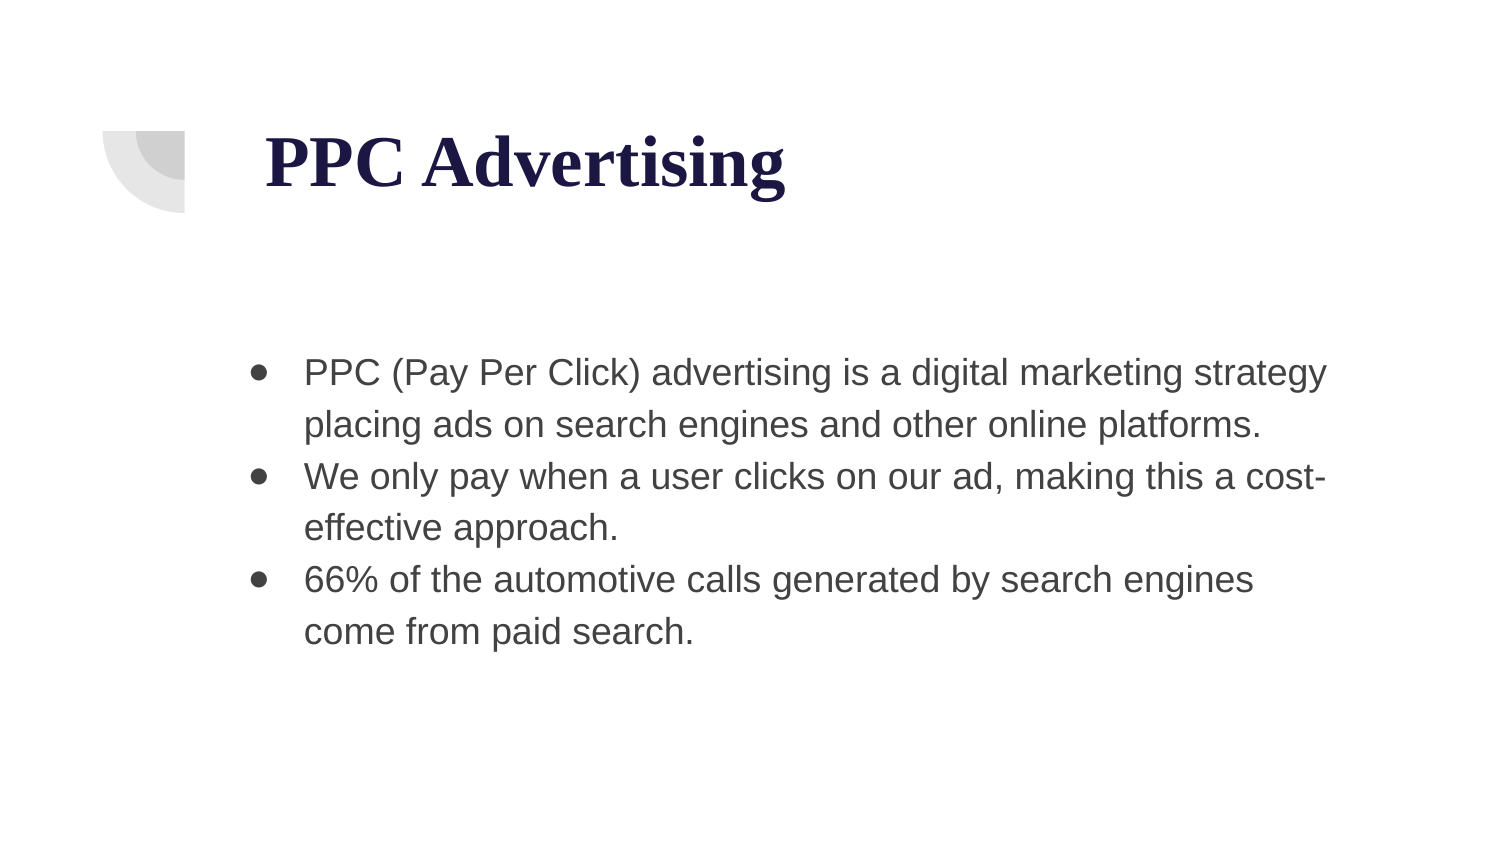

# PPC Advertising
PPC (Pay Per Click) advertising is a digital marketing strategy placing ads on search engines and other online platforms.
We only pay when a user clicks on our ad, making this a cost-effective approach.
66% of the automotive calls generated by search engines come from paid search.